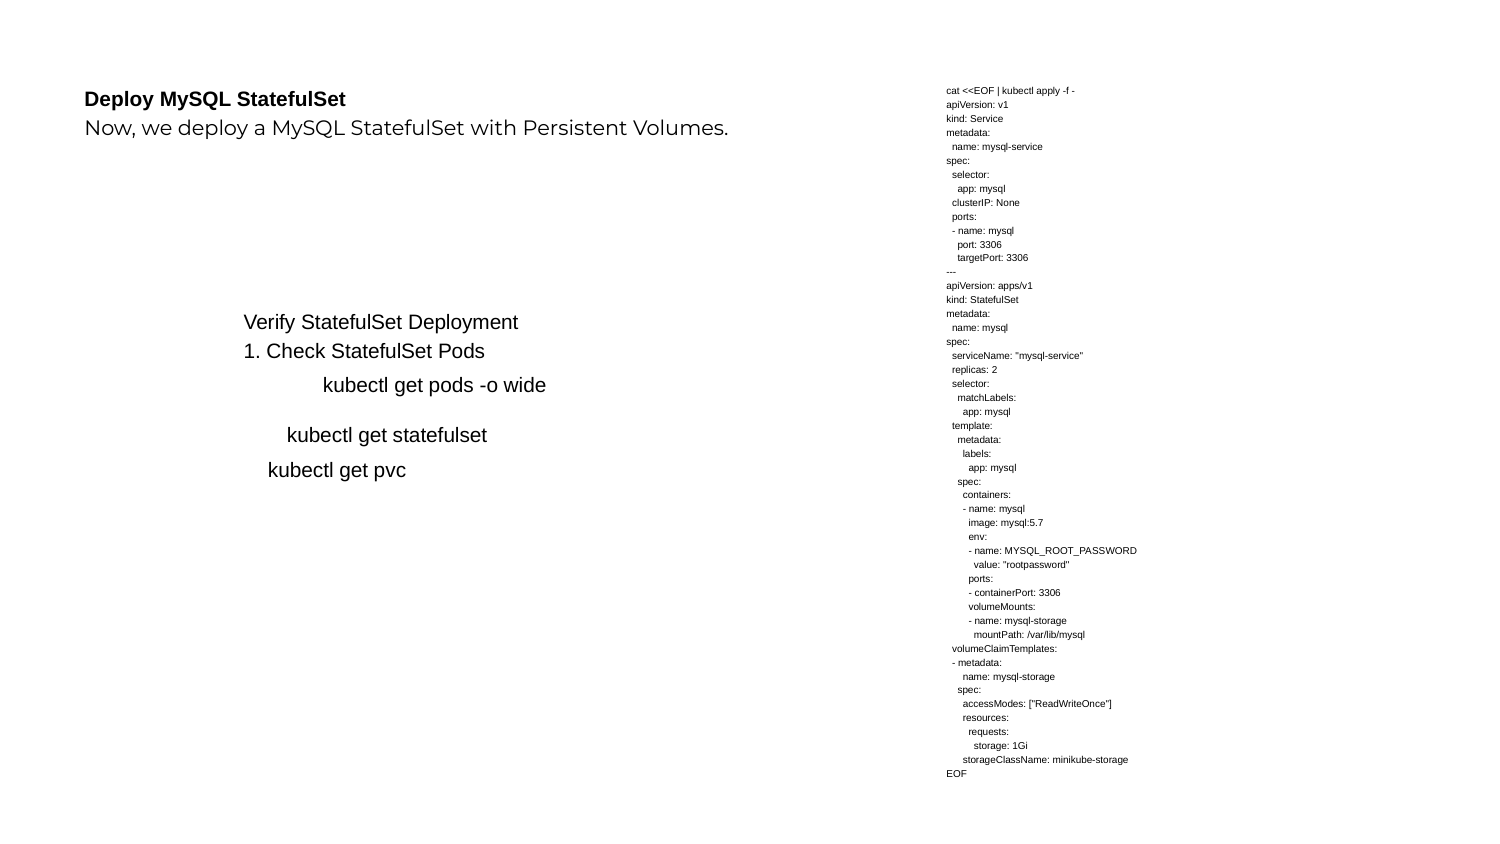

Deploy MySQL StatefulSet
Now, we deploy a MySQL StatefulSet with Persistent Volumes.
cat <<EOF | kubectl apply -f -
apiVersion: v1
kind: Service
metadata:
  name: mysql-service
spec:
  selector:
    app: mysql
  clusterIP: None
  ports:
  - name: mysql
    port: 3306
    targetPort: 3306
---
apiVersion: apps/v1
kind: StatefulSet
metadata:
  name: mysql
spec:
  serviceName: "mysql-service"
  replicas: 2
  selector:
    matchLabels:
      app: mysql
  template:
    metadata:
      labels:
        app: mysql
    spec:
      containers:
      - name: mysql
        image: mysql:5.7
        env:
        - name: MYSQL_ROOT_PASSWORD
          value: "rootpassword"
        ports:
        - containerPort: 3306
        volumeMounts:
        - name: mysql-storage
          mountPath: /var/lib/mysql
  volumeClaimTemplates:
  - metadata:
      name: mysql-storage
    spec:
      accessModes: ["ReadWriteOnce"]
      resources:
        requests:
          storage: 1Gi
      storageClassName: minikube-storage
EOF
Verify StatefulSet Deployment
1. Check StatefulSet Pods
kubectl get pods -o wide
kubectl get statefulset
kubectl get pvc